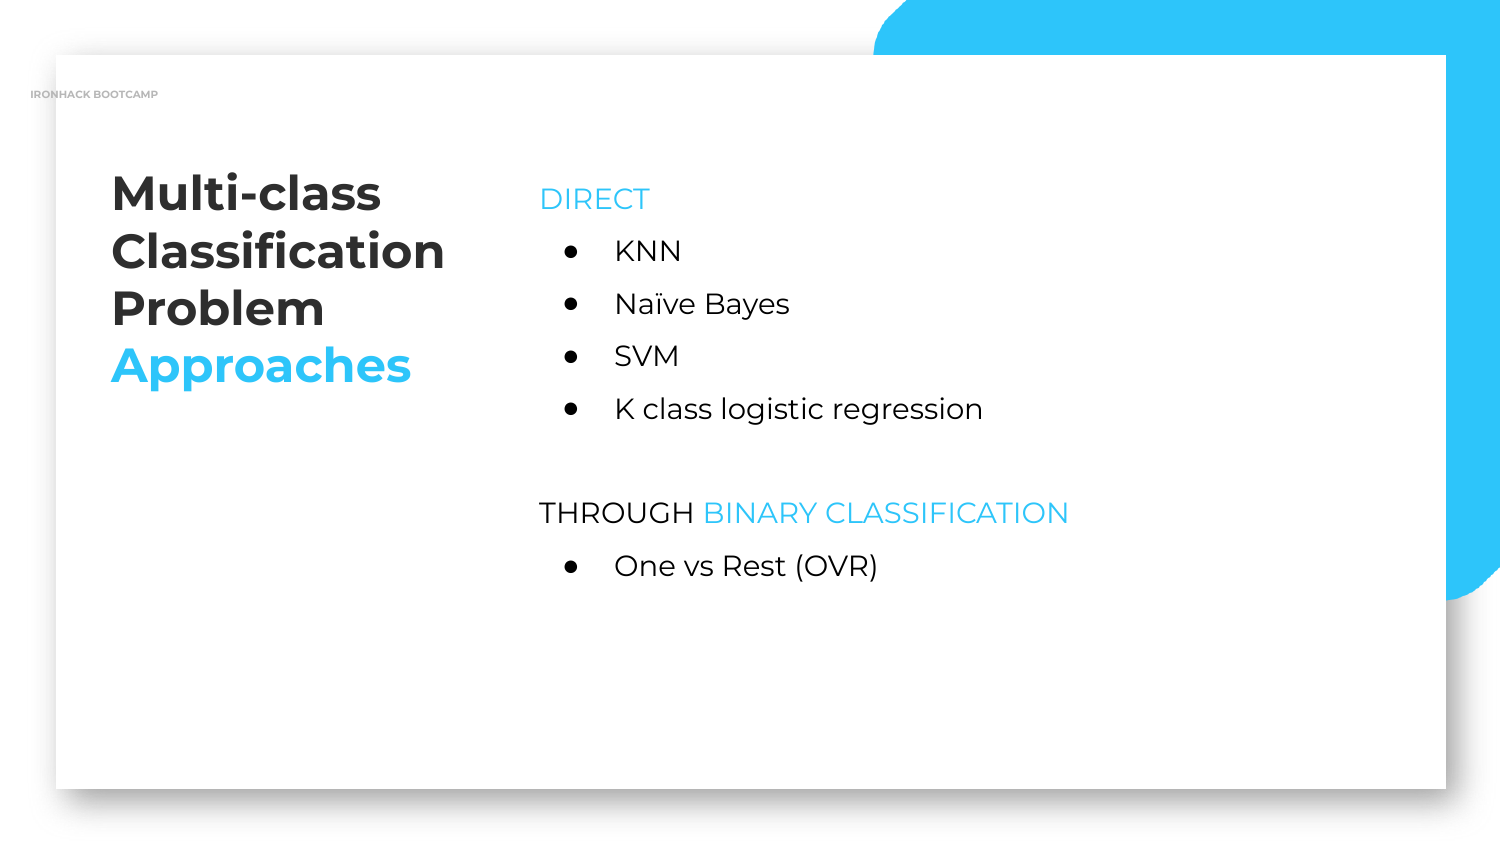

IRONHACK BOOTCAMP
Multi-class
Classification Problem
Approaches
DIRECT
KNN
Naïve Bayes
SVM
K class logistic regression

THROUGH BINARY CLASSIFICATION
One vs Rest (OVR)